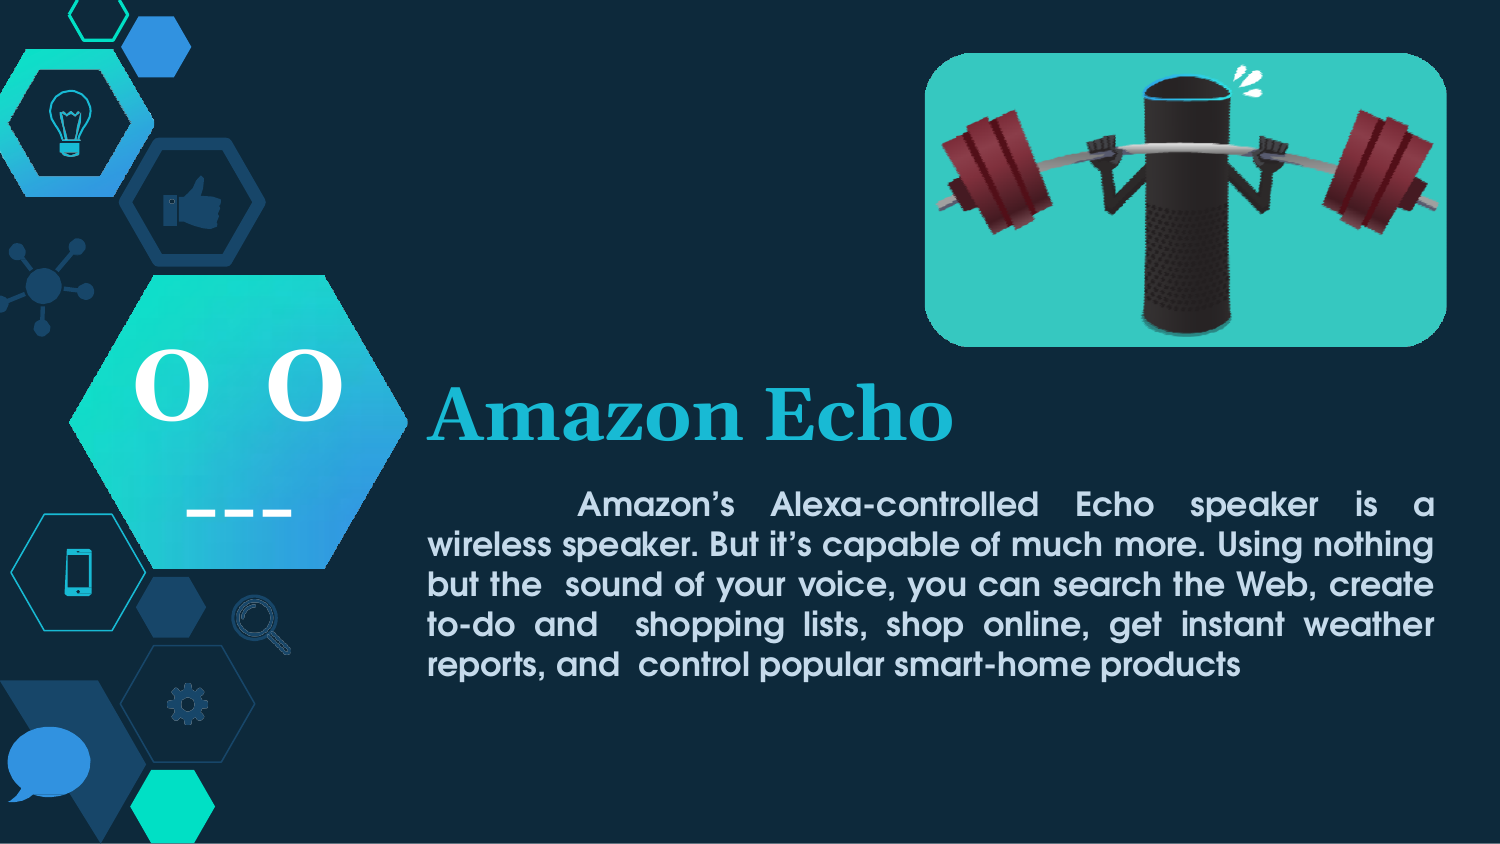

O  O
  ---
# Amazon Echo
Amazon’s Alexa-controlled Echo speaker is a wireless speaker. But it’s capable of much more. Using nothing but the  sound of your voice, you can search the Web, create to-do and  shopping lists, shop online, get instant weather reports, and  control popular smart-home products